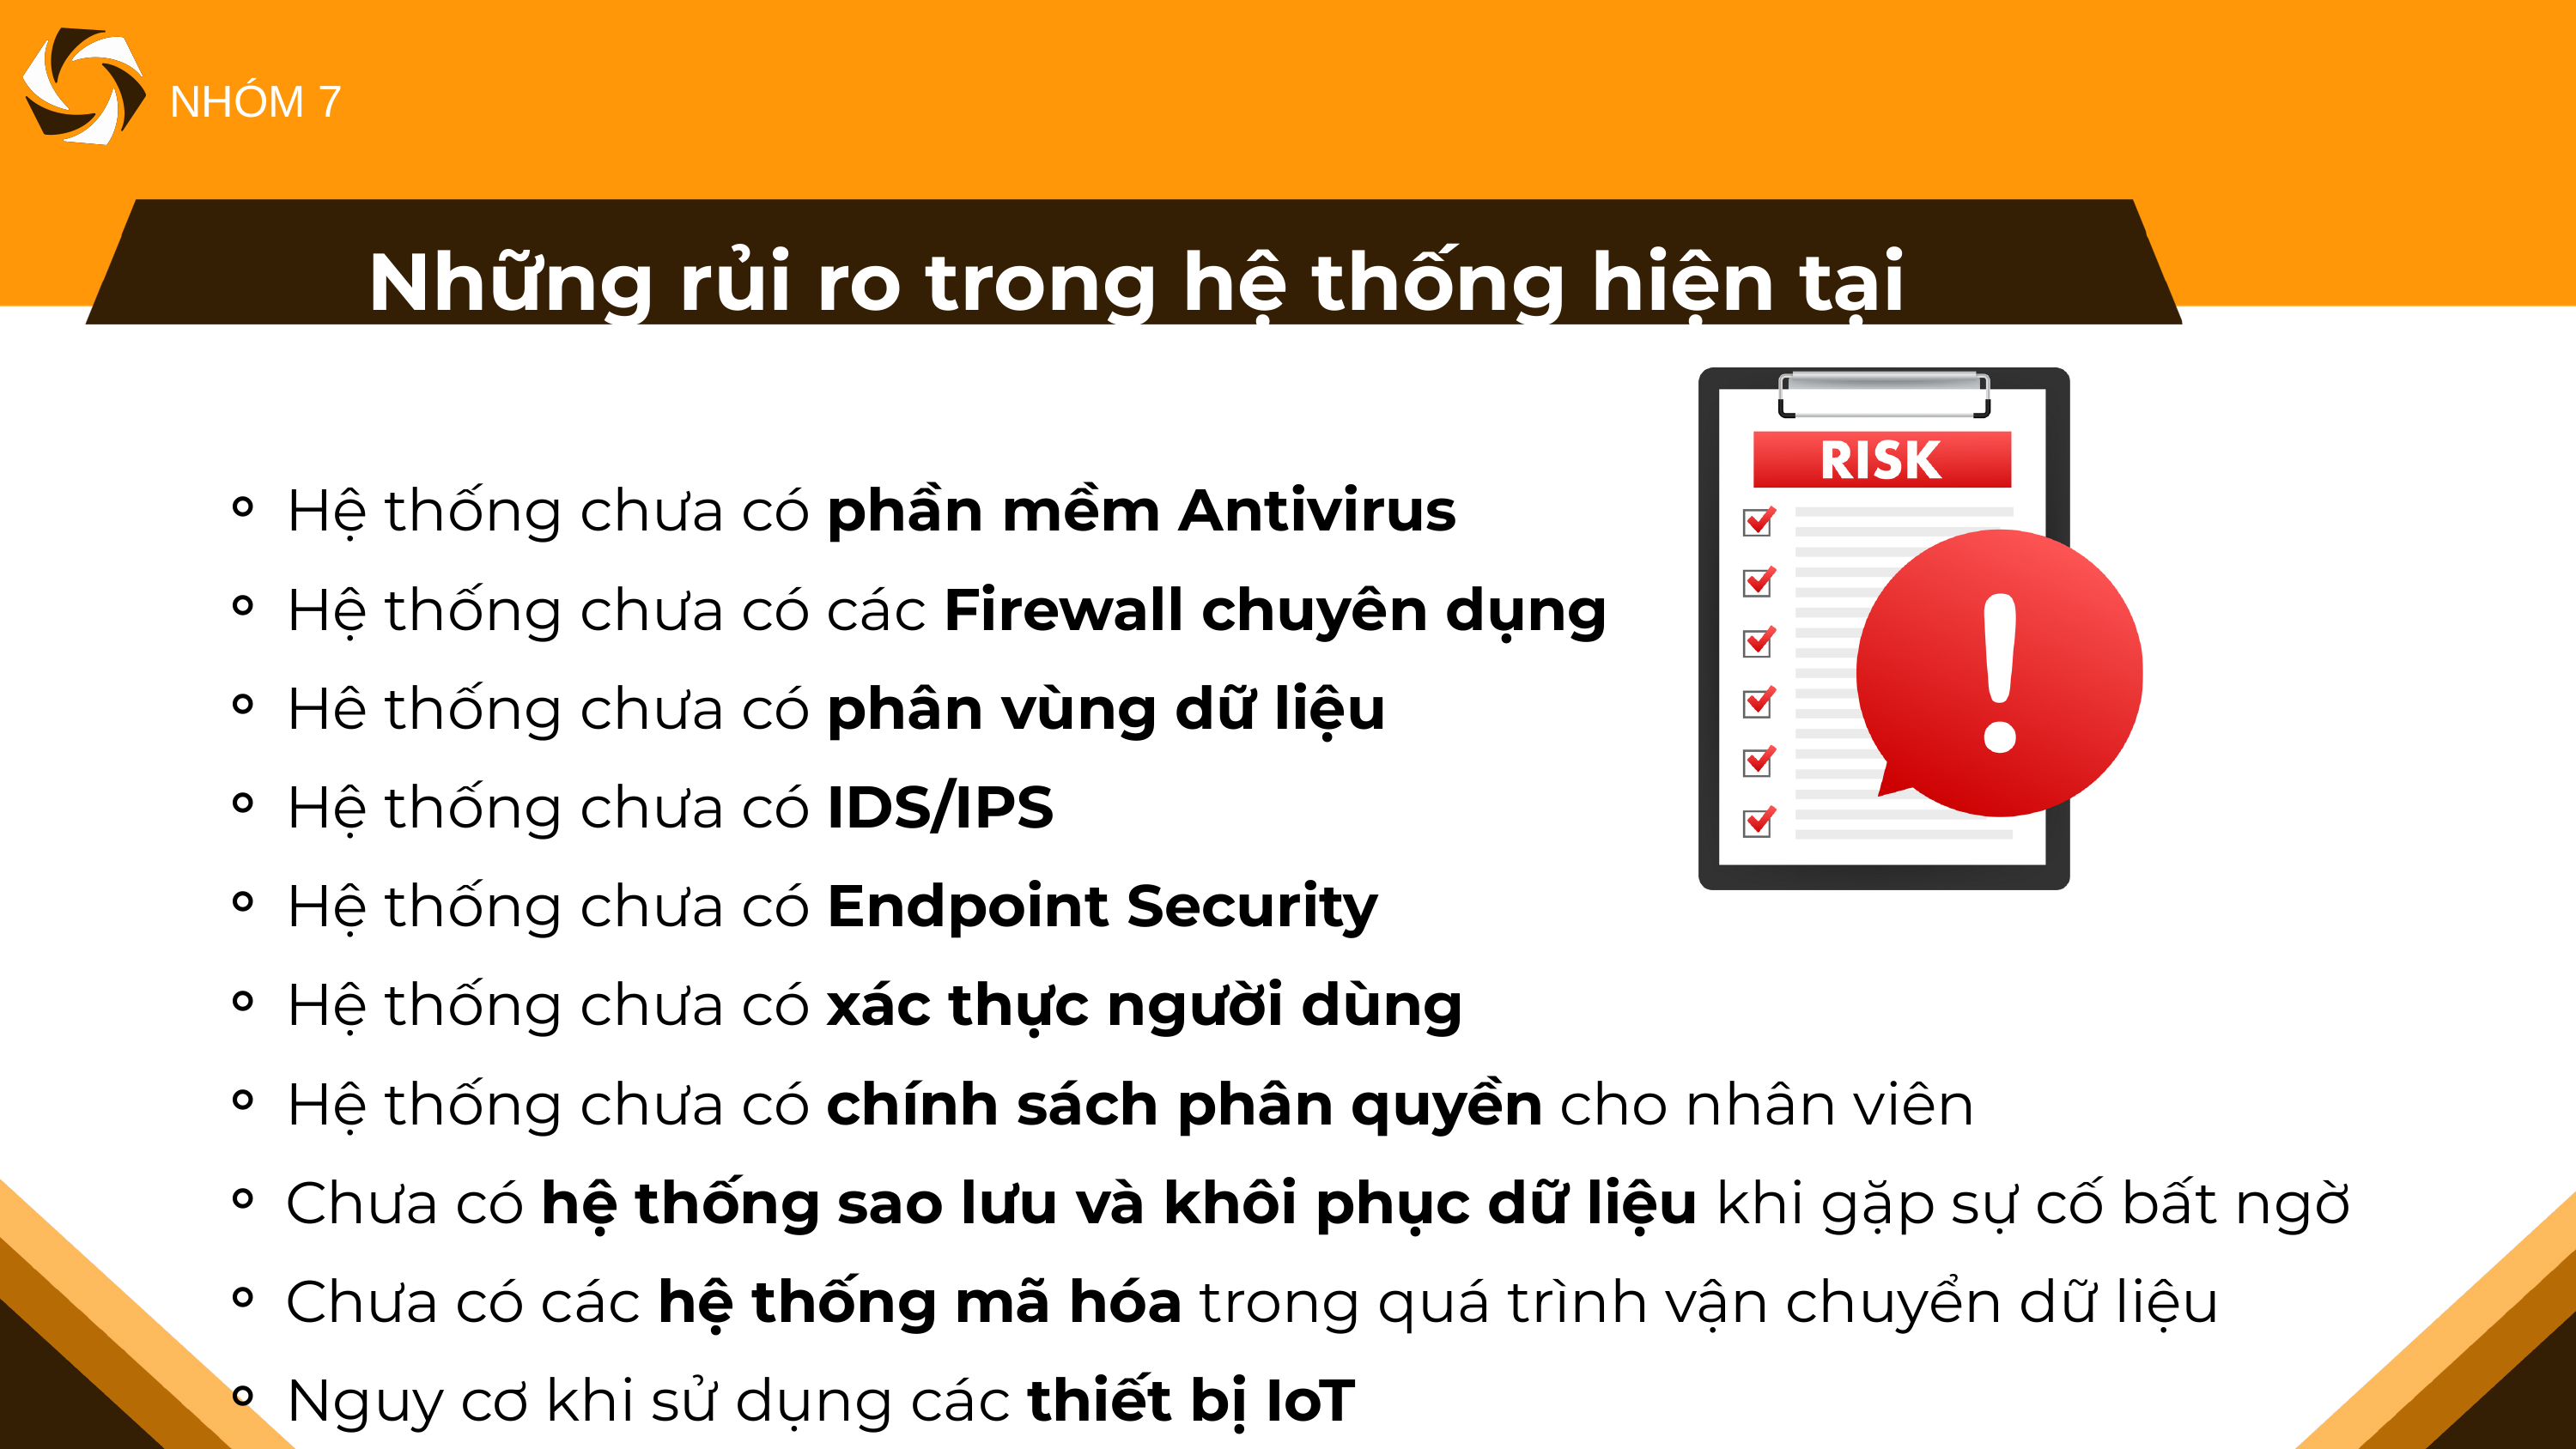

NHÓM 7
Những rủi ro trong hệ thống hiện tại

Hệ thống chưa có phần mềm Antivirus
Hệ thống chưa có các Firewall chuyên dụng
Hê thống chưa có phân vùng dữ liệu
Hệ thống chưa có IDS/IPS
Hệ thống chưa có Endpoint Security
Hệ thống chưa có xác thực người dùng
Hệ thống chưa có chính sách phân quyền cho nhân viên
Chưa có hệ thống sao lưu và khôi phục dữ liệu khi gặp sự cố bất ngờ
Chưa có các hệ thống mã hóa trong quá trình vận chuyển dữ liệu
Nguy cơ khi sử dụng các thiết bị IoT